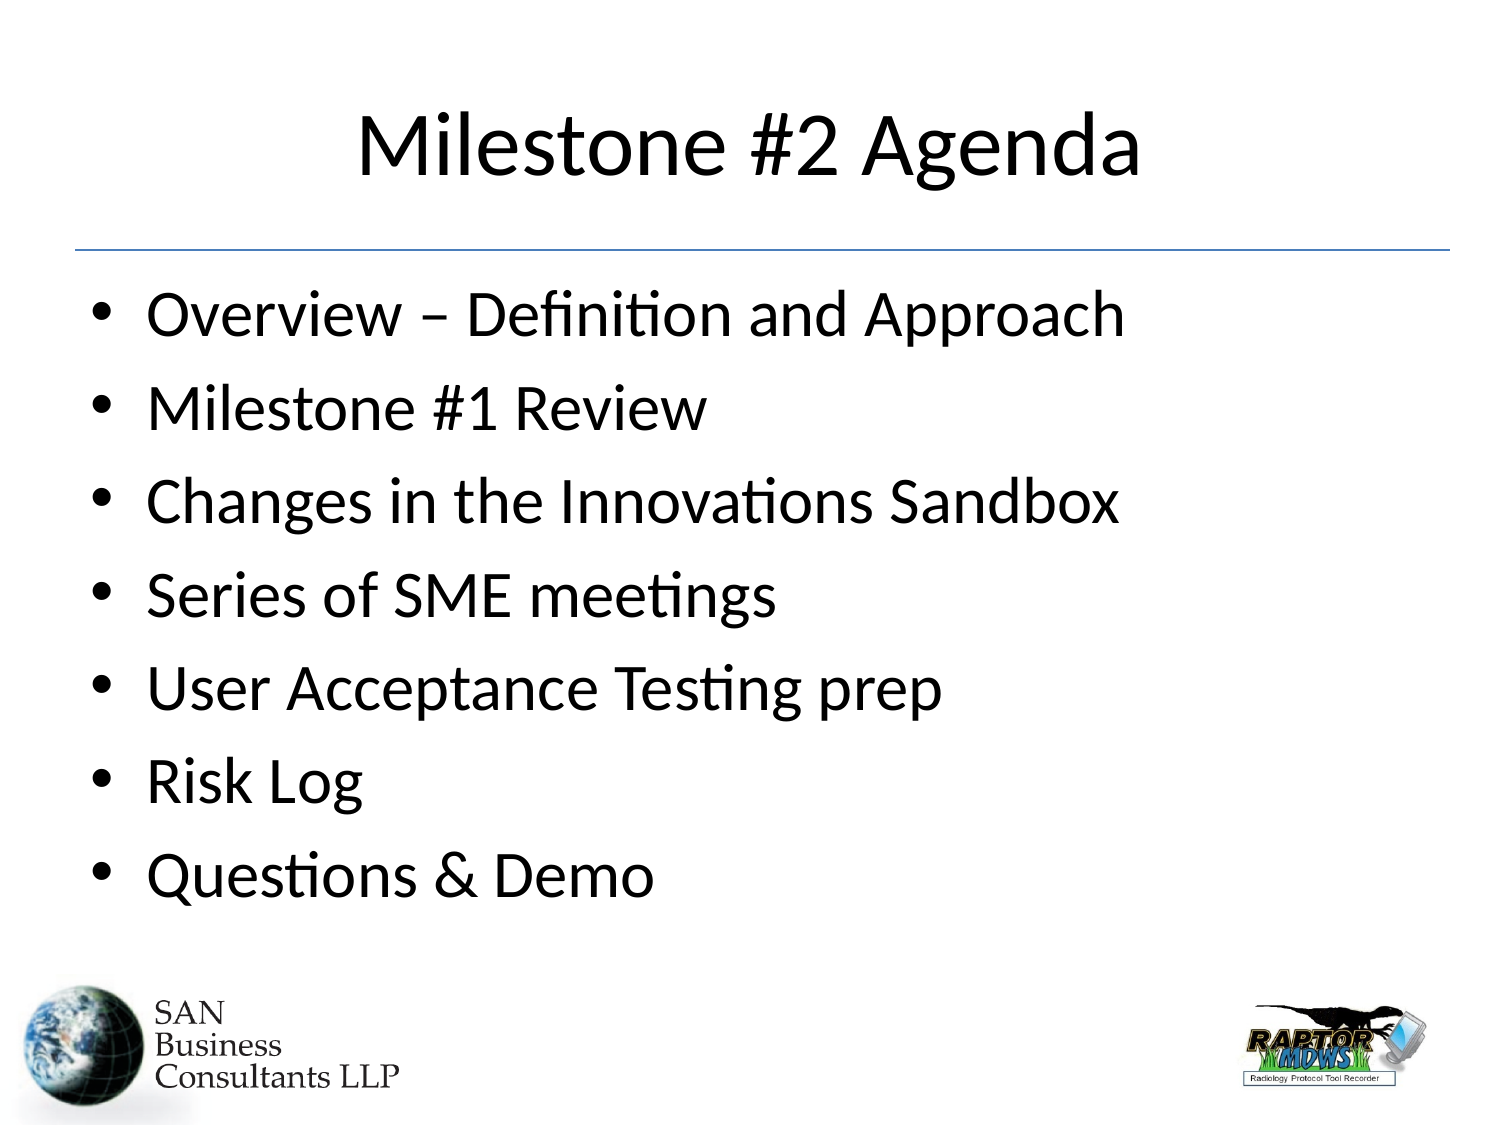

# Milestone #2 Agenda
Overview – Definition and Approach
Milestone #1 Review
Changes in the Innovations Sandbox
Series of SME meetings
User Acceptance Testing prep
Risk Log
Questions & Demo